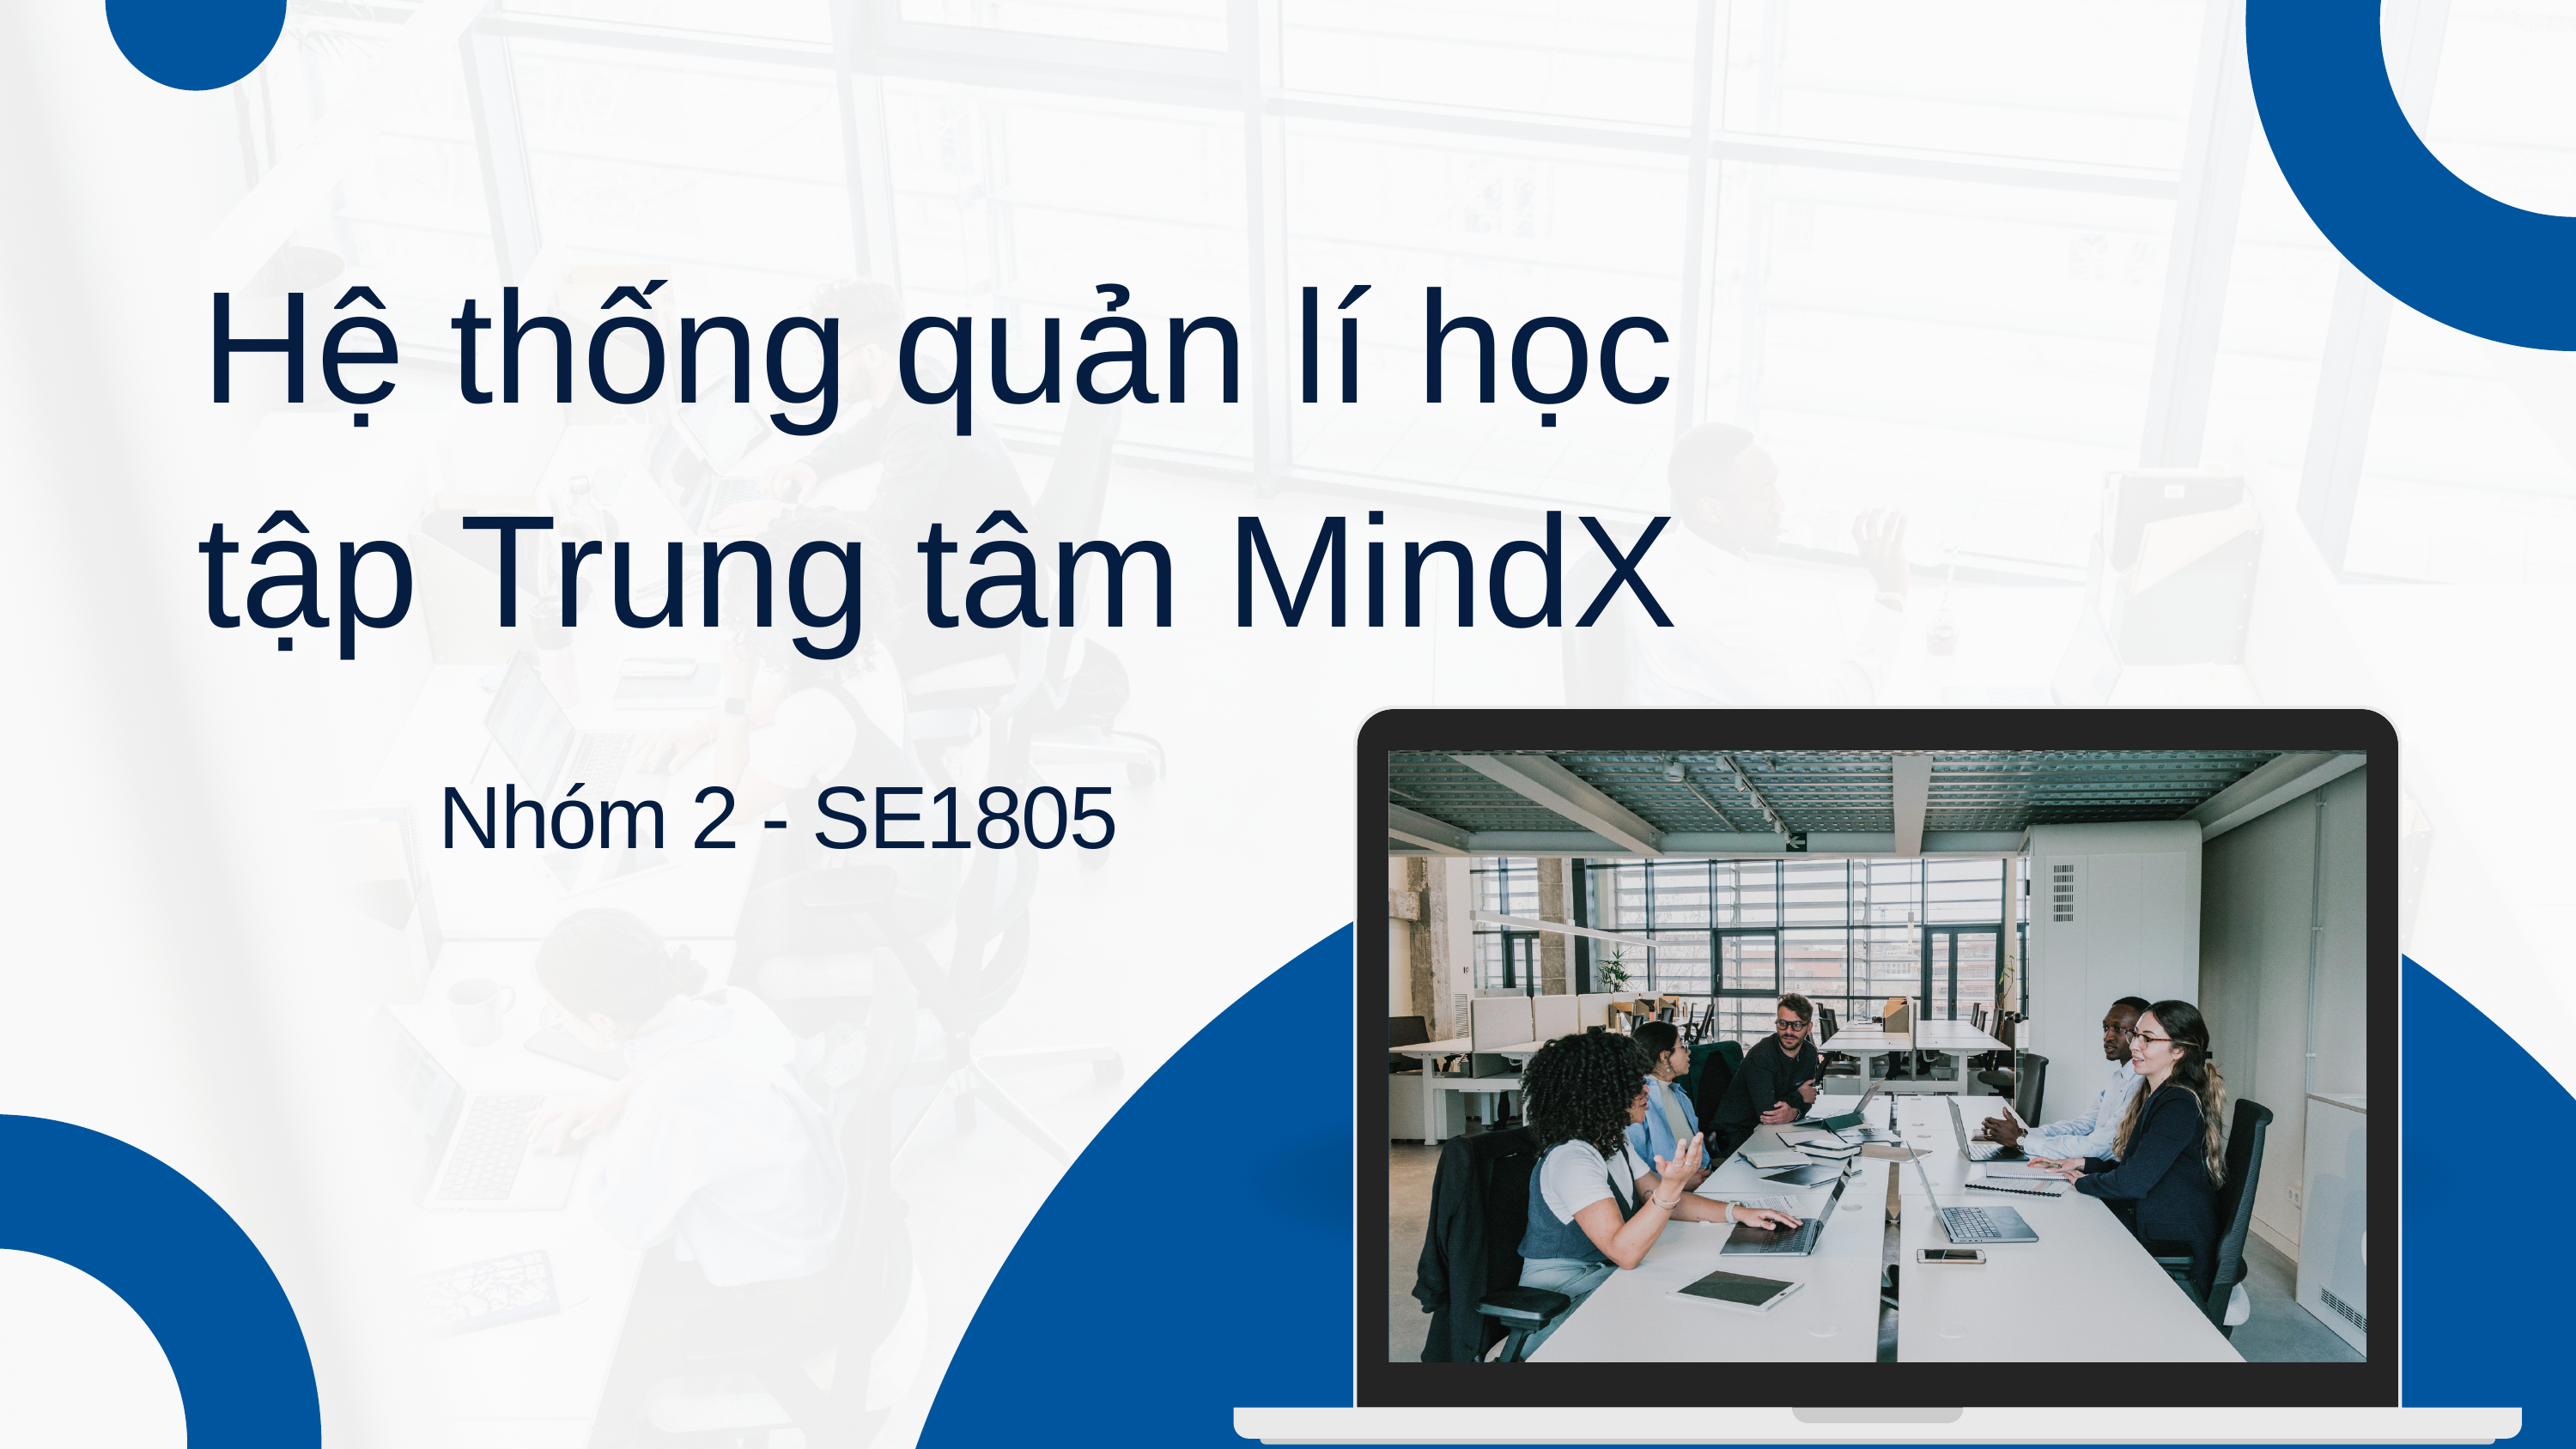

Hệ thống quản lí học tập Trung tâm MindX

Nhóm 2 - SE1805